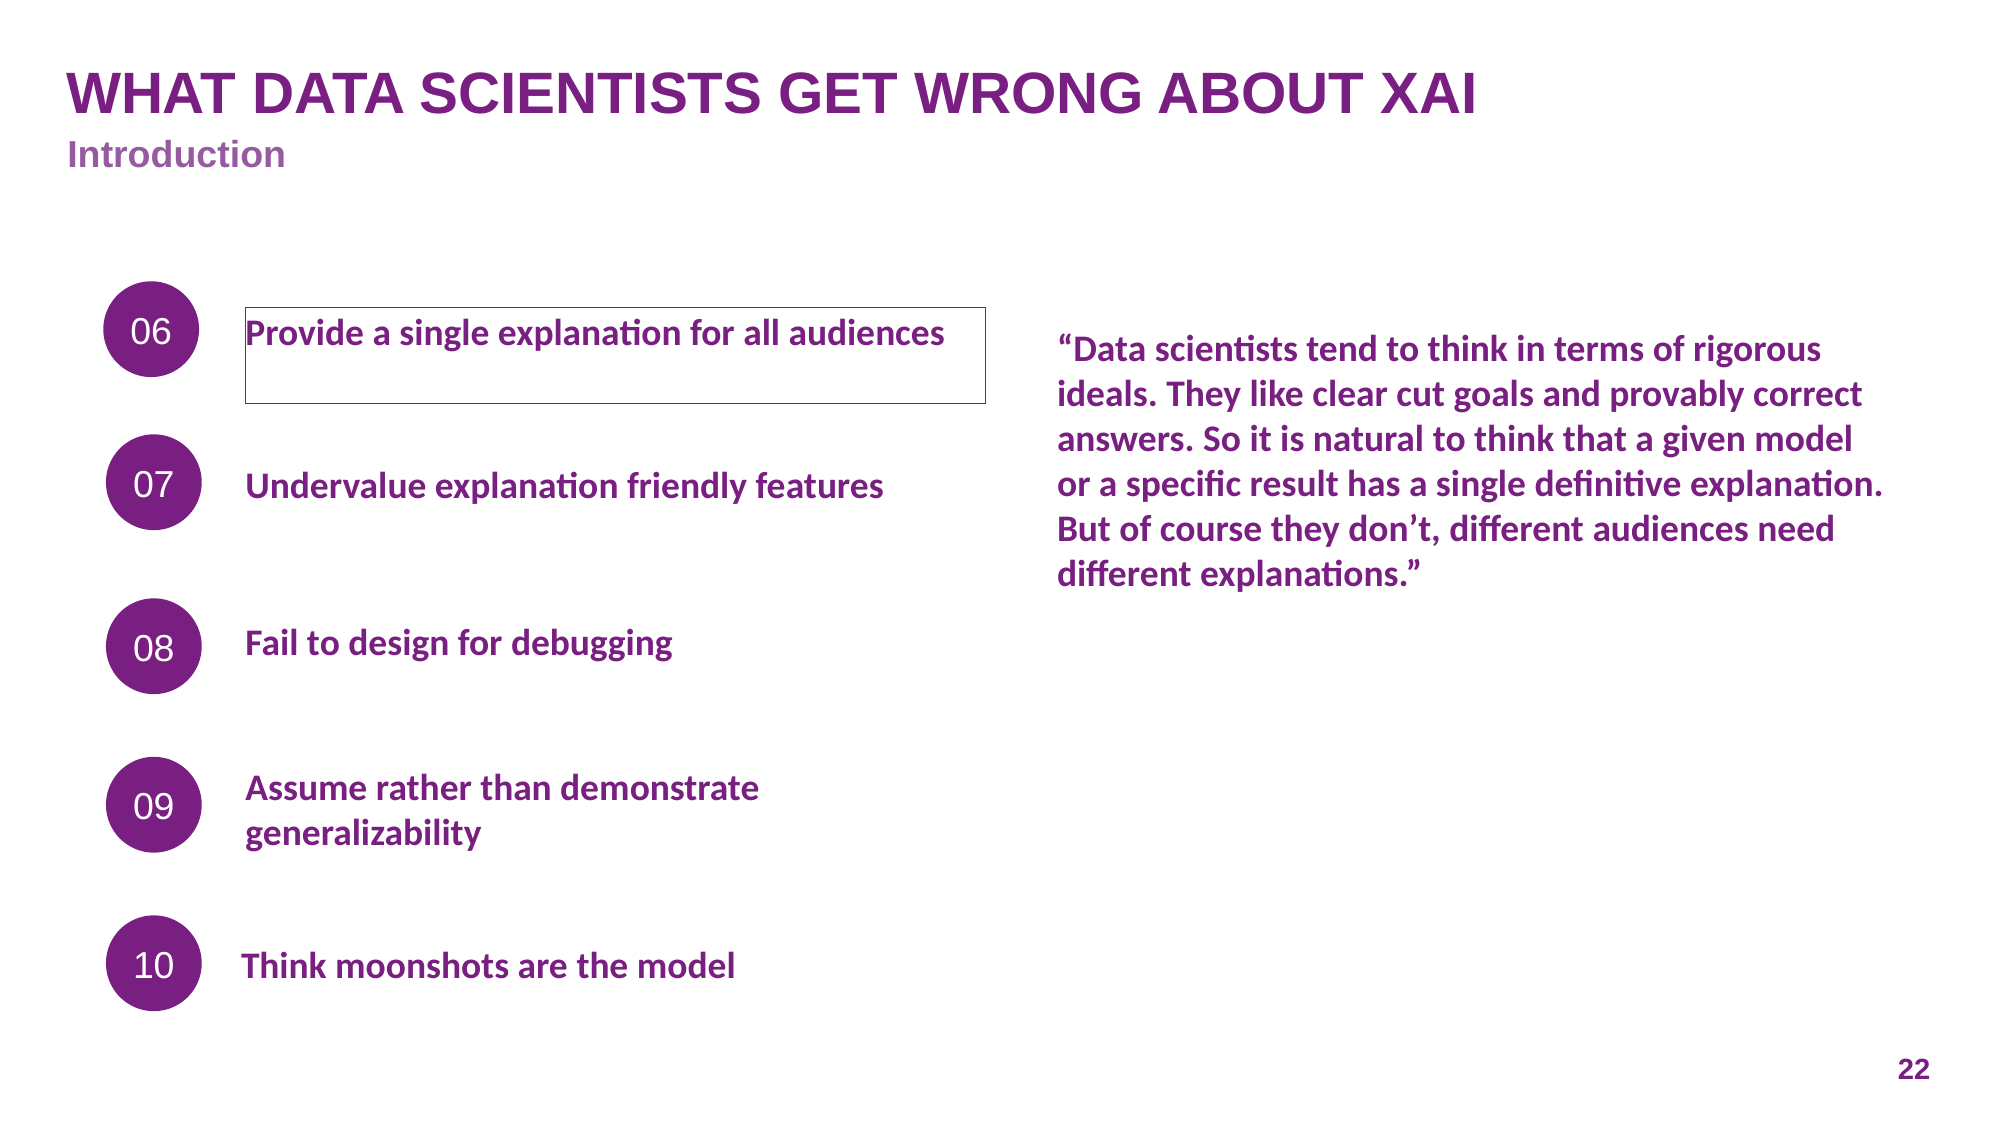

# What data scientists get wrong about XAI
Introduction
06
Provide a single explanation for all audiences
“Data scientists tend to think in terms of rigorous
ideals. They like clear cut goals and provably correct answers. So it is natural to think that a given model or a specific result has a single definitive explanation. But of course they don’t, different audiences need different explanations.”
07
Undervalue explanation friendly features
08
Fail to design for debugging
09
Assume rather than demonstrate generalizability
10
Think moonshots are the model
22